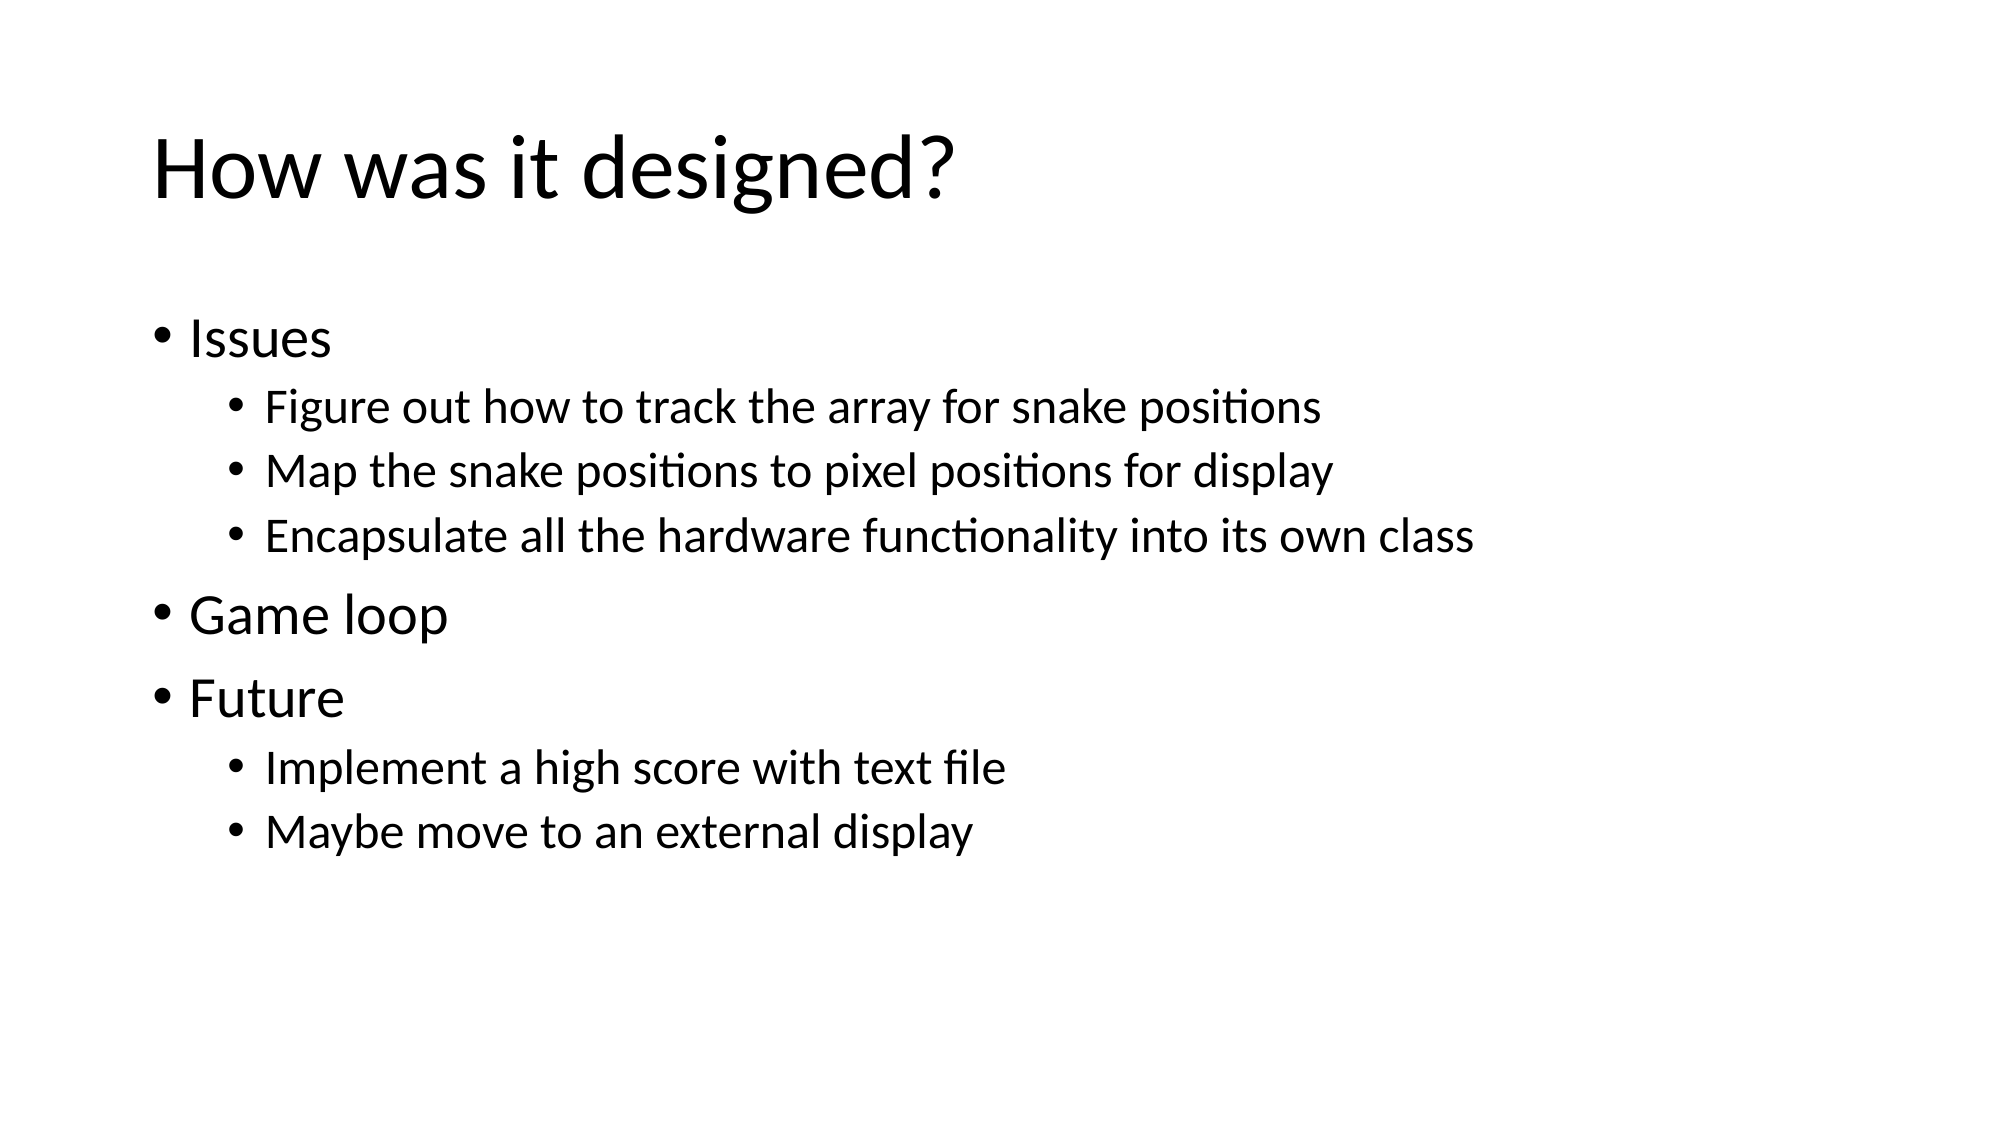

# How was it designed?
Issues
Figure out how to track the array for snake positions
Map the snake positions to pixel positions for display
Encapsulate all the hardware functionality into its own class
Game loop
Future
Implement a high score with text file
Maybe move to an external display